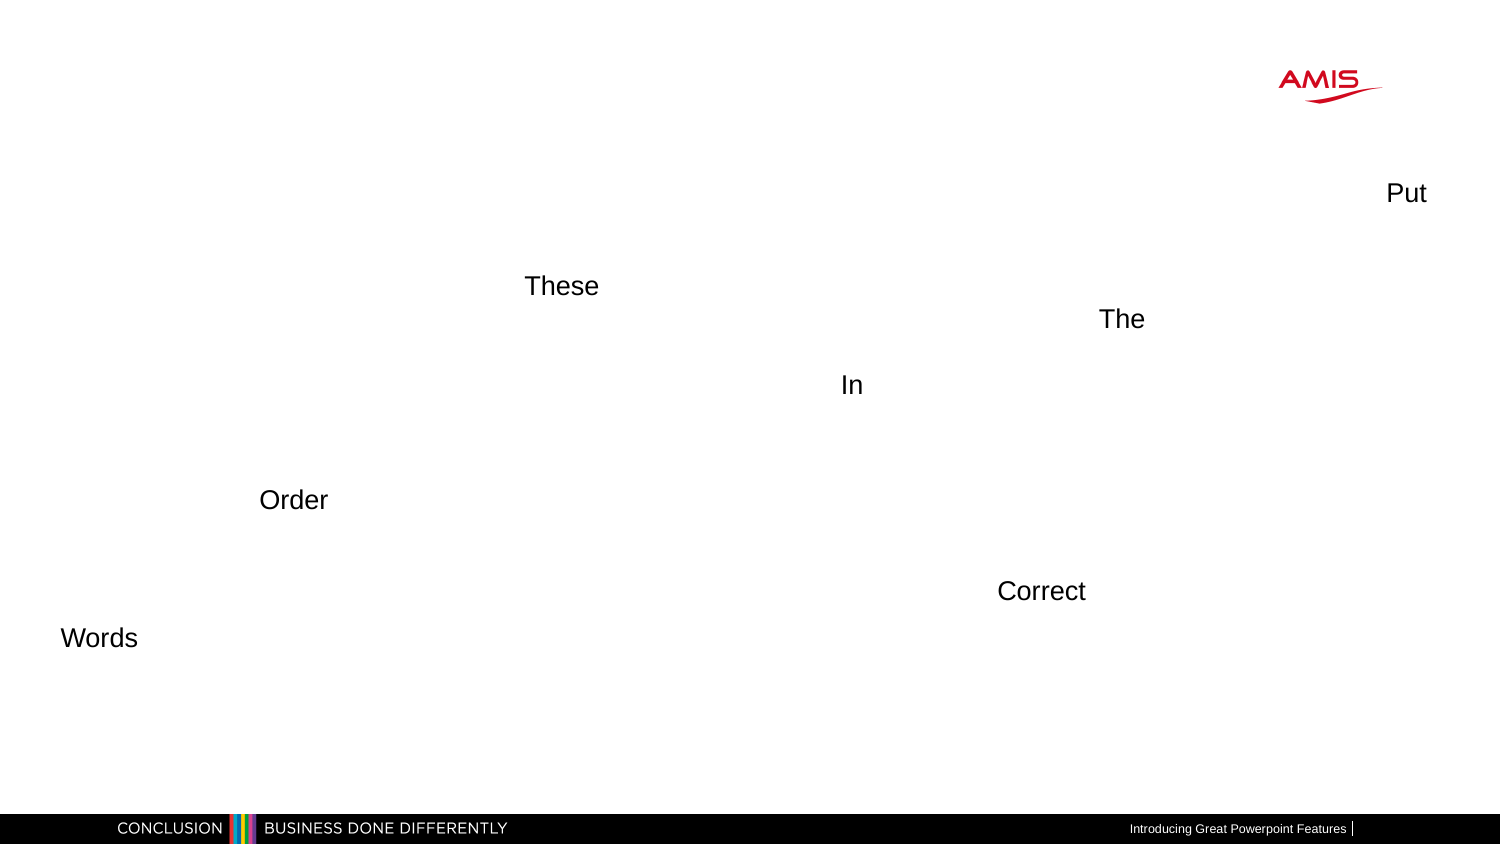

#
Put
These
The
In
Order
Correct
Words
Introducing Great Powerpoint Features